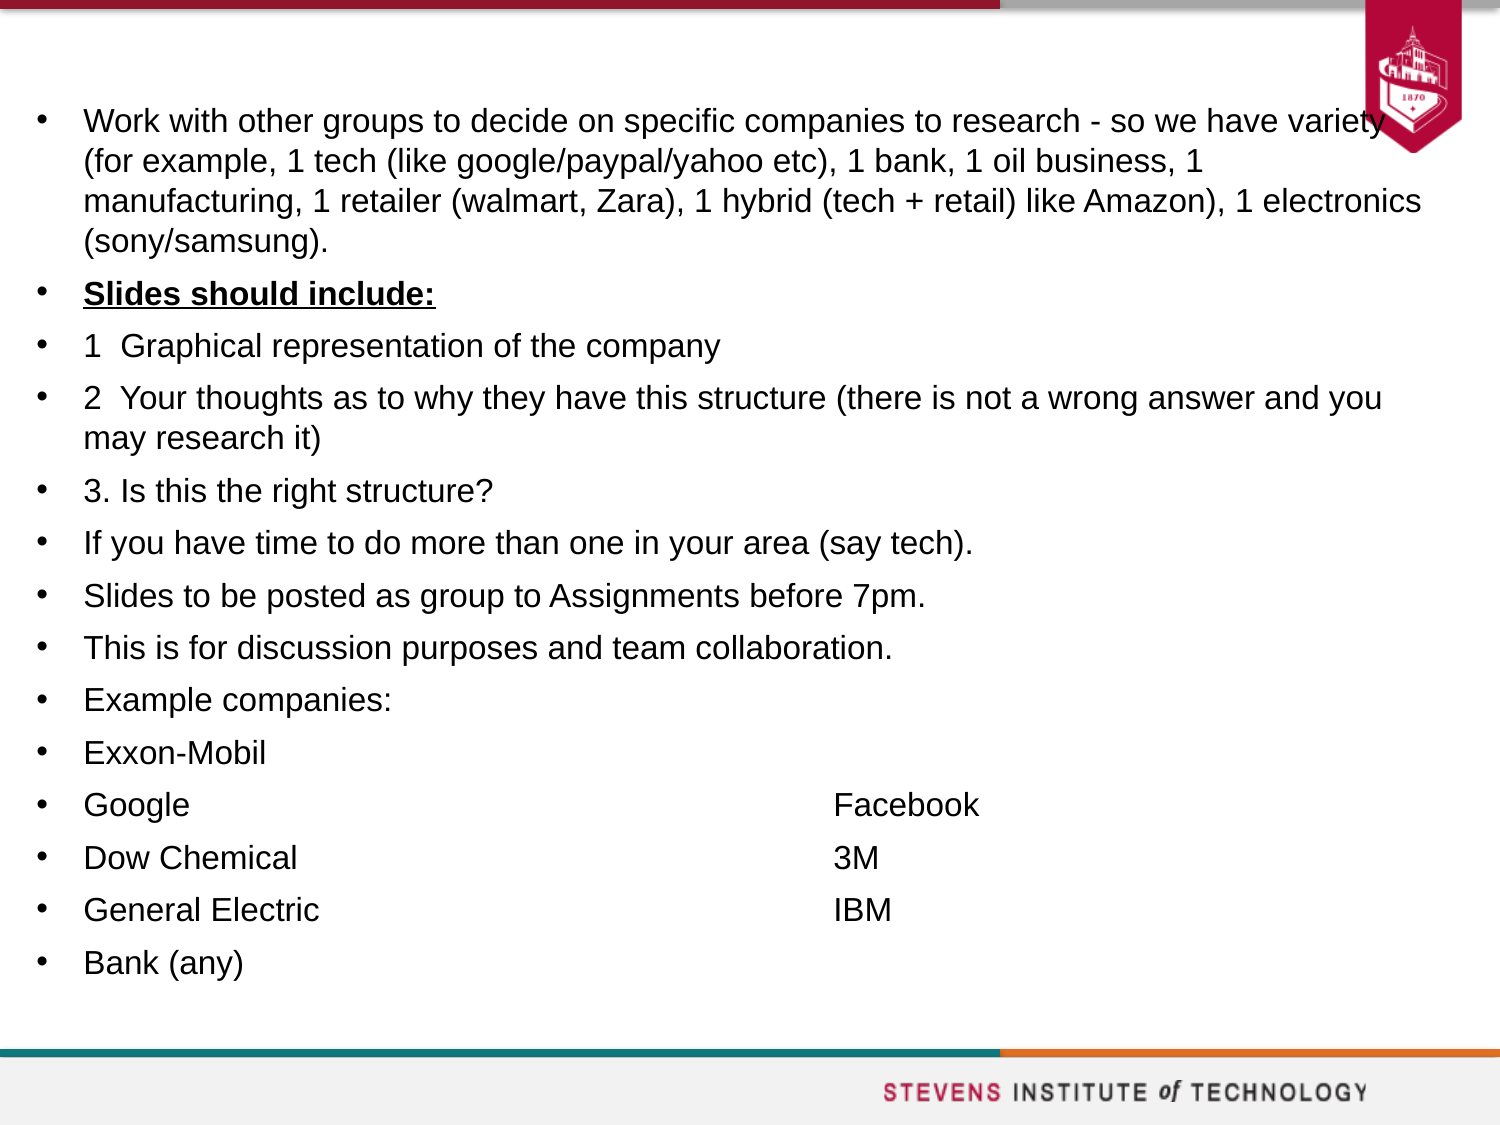

Work with other groups to decide on specific companies to research - so we have variety (for example, 1 tech (like google/paypal/yahoo etc), 1 bank, 1 oil business, 1 manufacturing, 1 retailer (walmart, Zara), 1 hybrid (tech + retail) like Amazon), 1 electronics (sony/samsung).
Slides should include:
1  Graphical representation of the company
2  Your thoughts as to why they have this structure (there is not a wrong answer and you may research it)
3. Is this the right structure?
If you have time to do more than one in your area (say tech).
Slides to be posted as group to Assignments before 7pm.
This is for discussion purposes and team collaboration.
Example companies:
Exxon-Mobil
Google					Facebook
Dow Chemical				3M
General Electric				IBM
Bank (any)